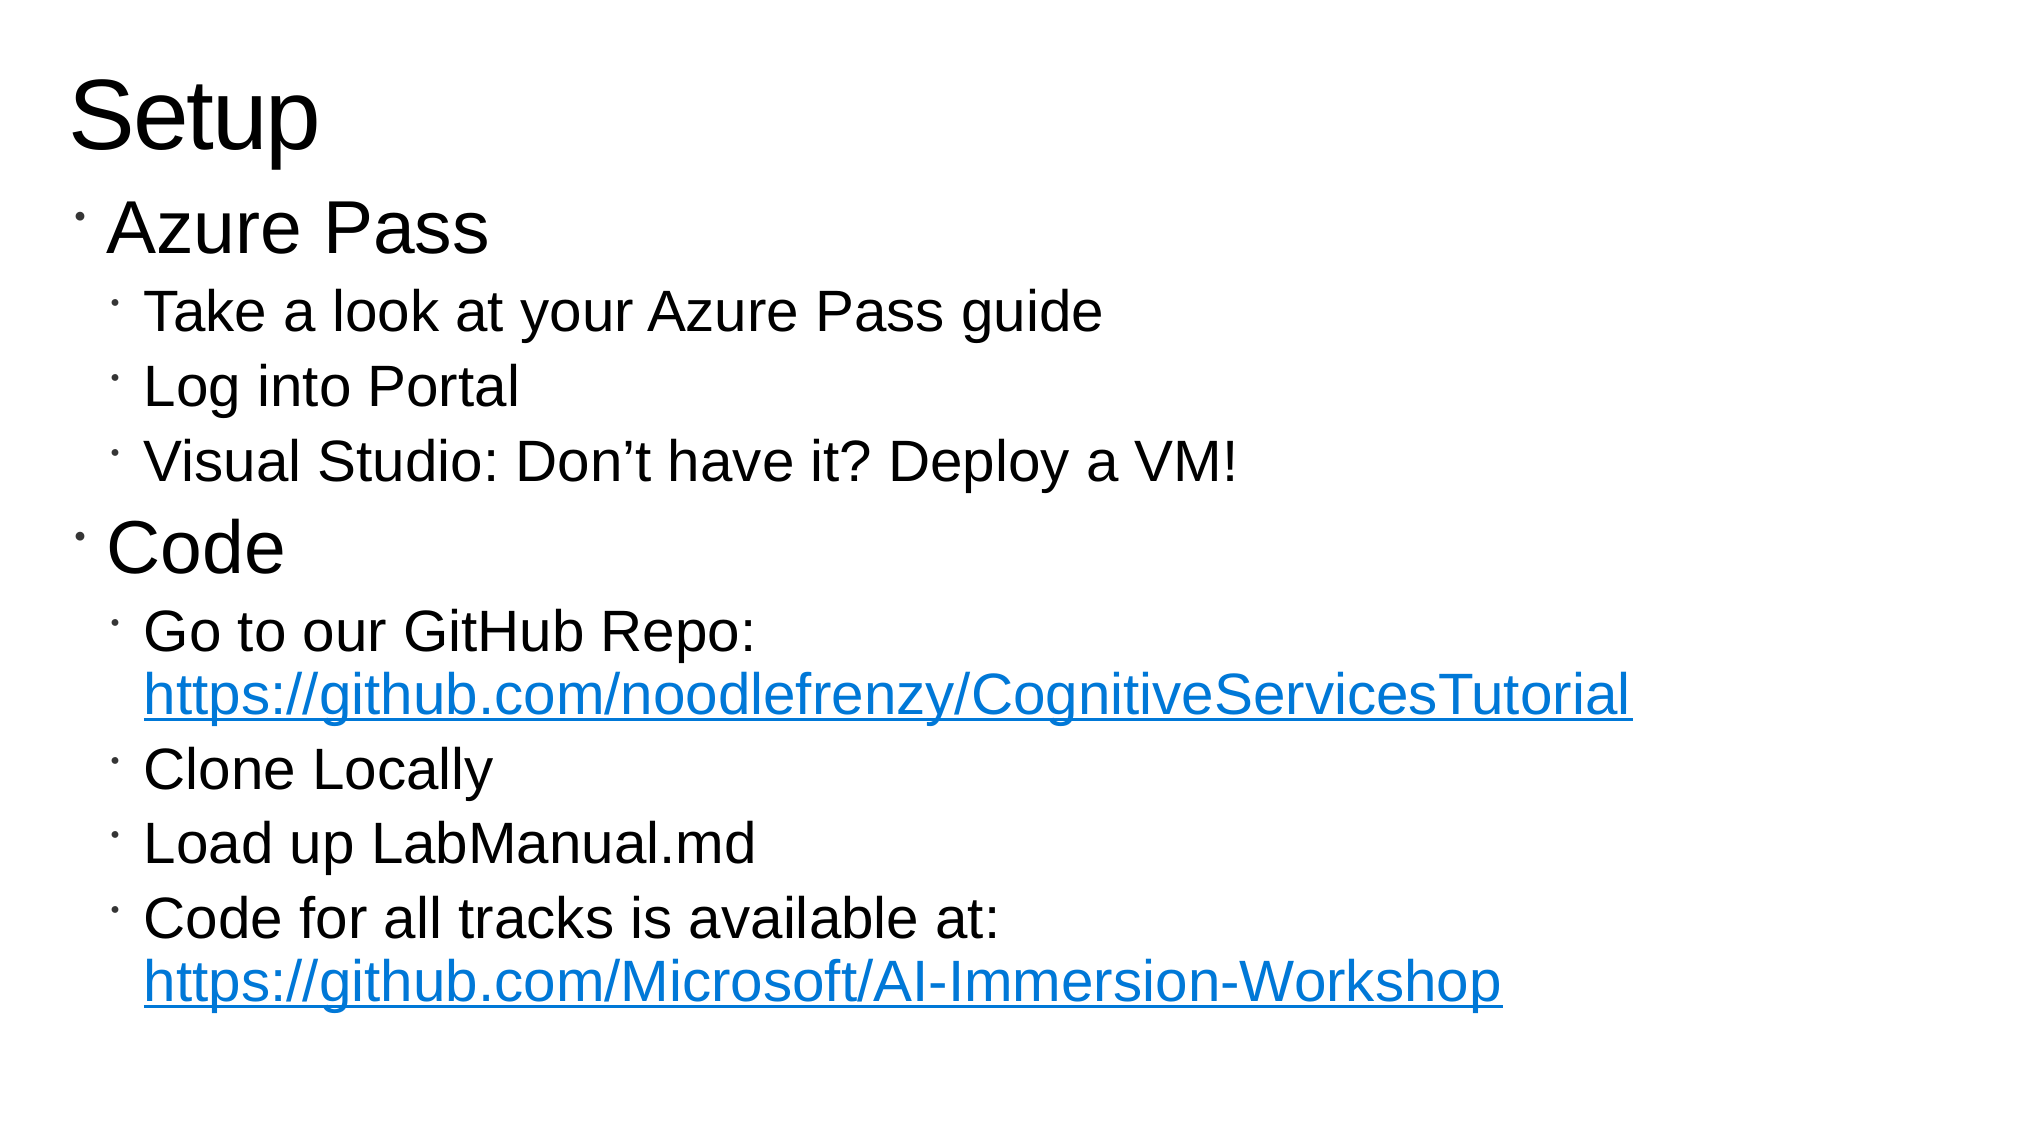

# Setup
Azure Pass
Take a look at your Azure Pass guide
Log into Portal
Visual Studio: Don’t have it? Deploy a VM!
Code
Go to our GitHub Repo: https://github.com/noodlefrenzy/CognitiveServicesTutorial
Clone Locally
Load up LabManual.md
Code for all tracks is available at: https://github.com/Microsoft/AI-Immersion-Workshop